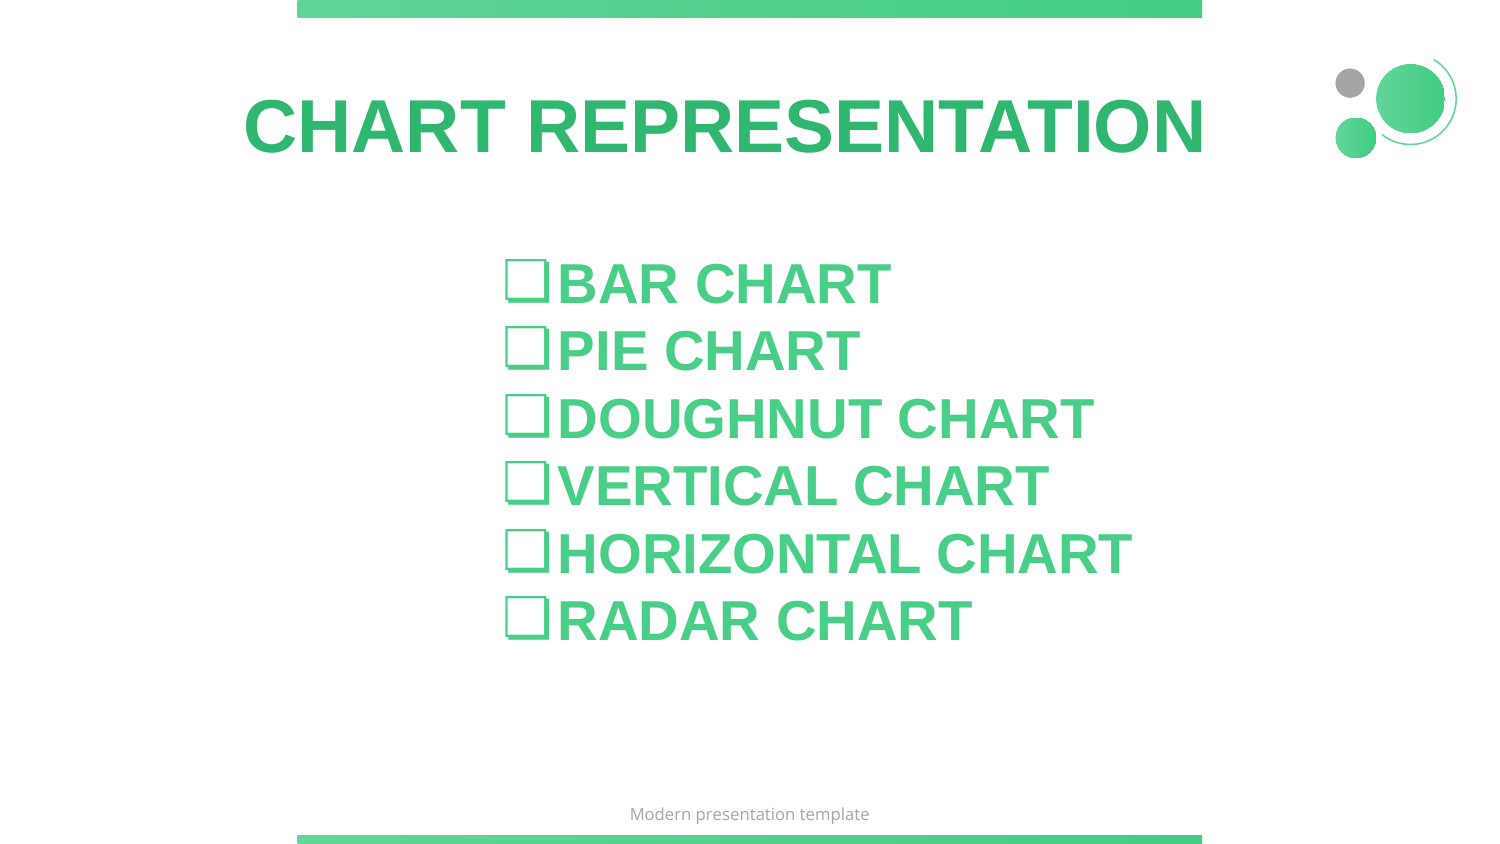

CHART REPRESENTATION
BAR CHART
PIE CHART
DOUGHNUT CHART
VERTICAL CHART
HORIZONTAL CHART
RADAR CHART